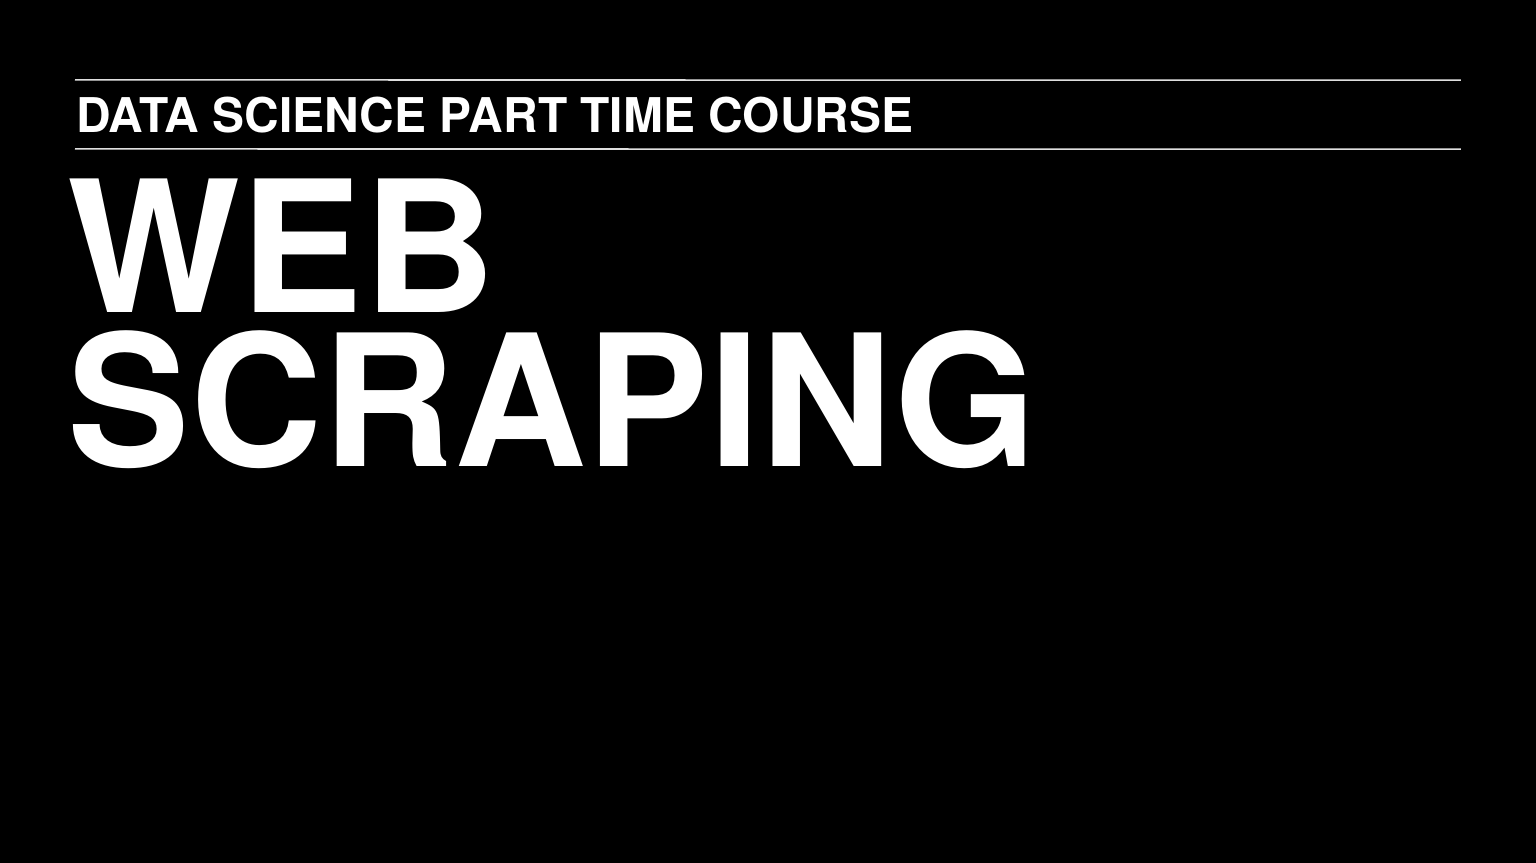

DATA SCIENCE PART TIME COURSE

WEB SCRAPING